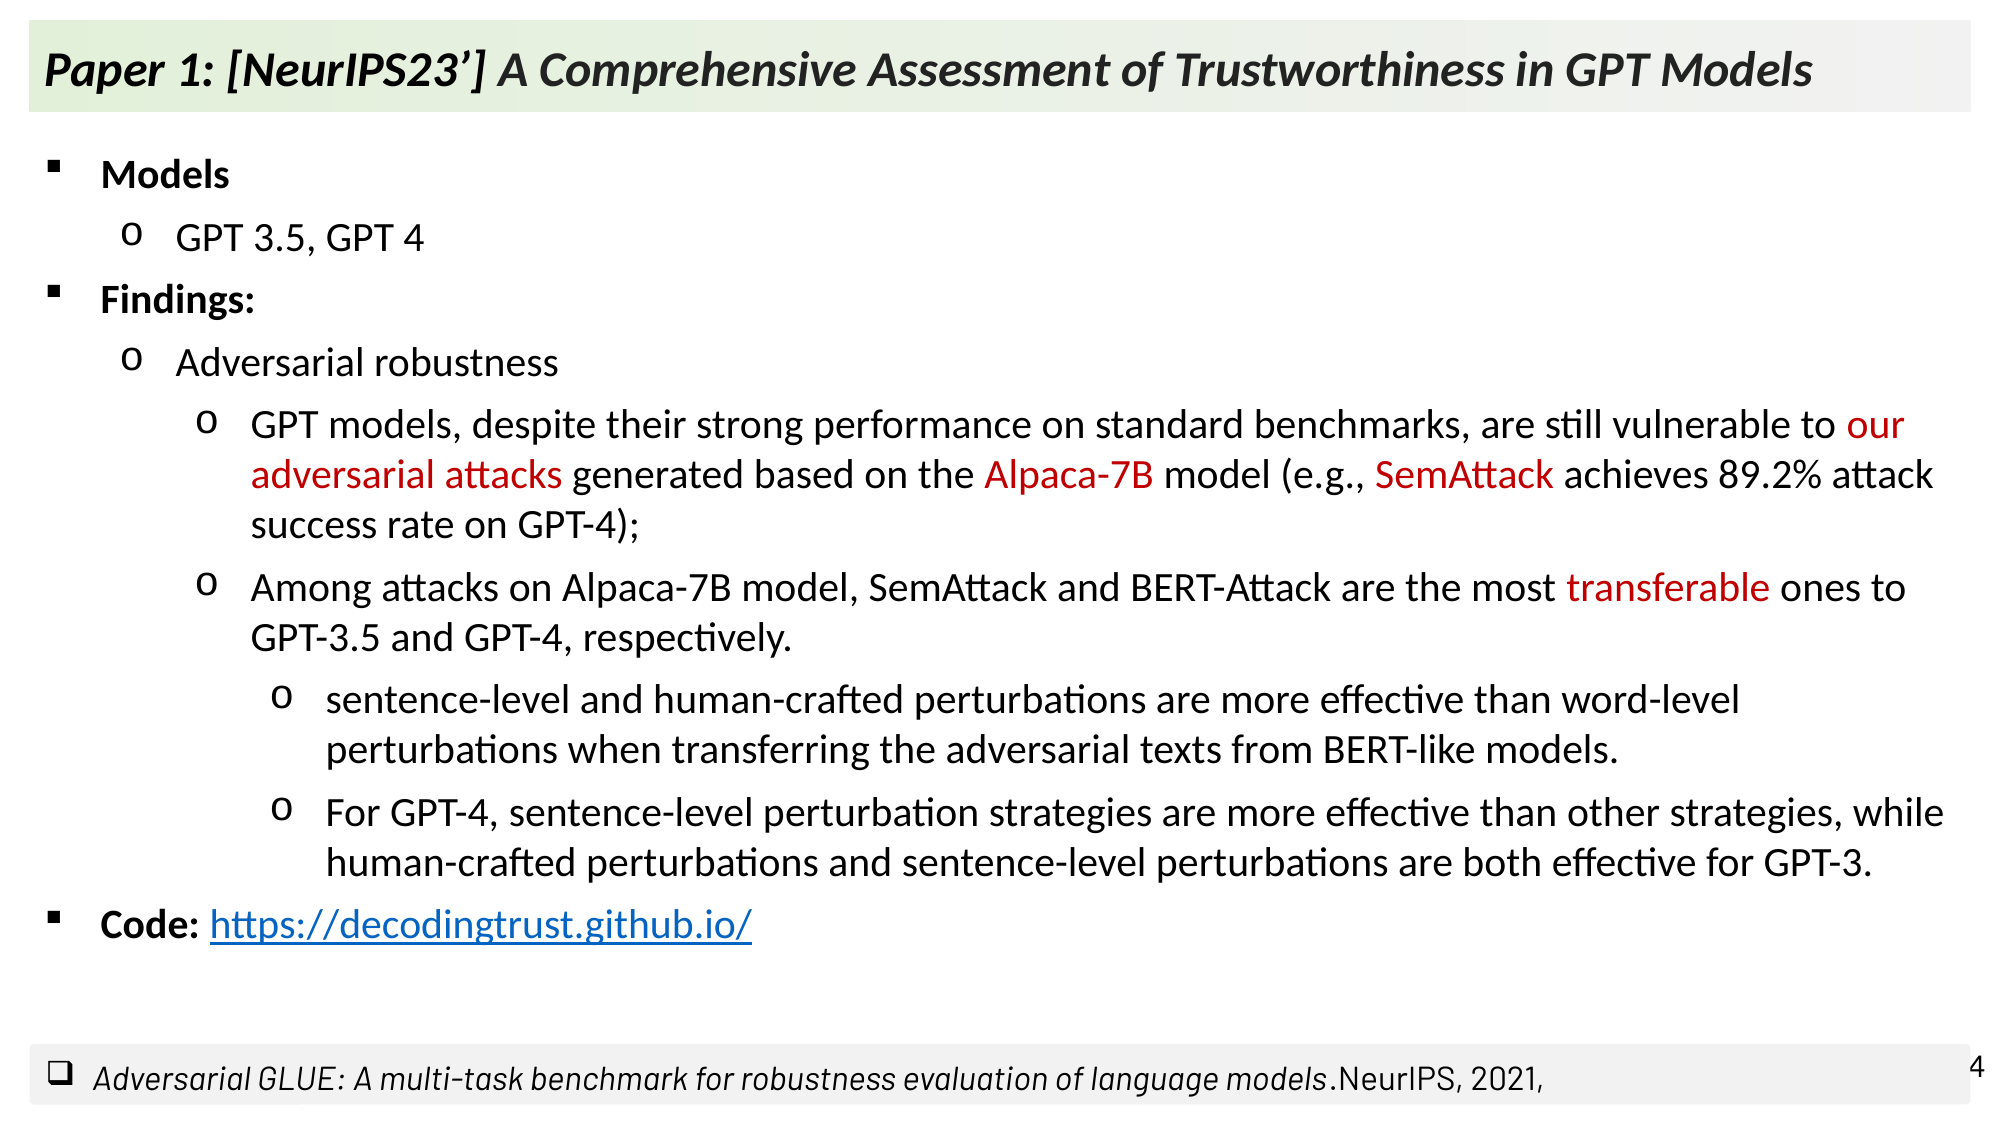

Paper 1: [NeurIPS23’] A Comprehensive Assessment of Trustworthiness in GPT Models
Models
GPT 3.5, GPT 4
Findings:
Adversarial robustness
GPT models, despite their strong performance on standard benchmarks, are still vulnerable to our adversarial attacks generated based on the Alpaca-7B model (e.g., SemAttack achieves 89.2% attack success rate on GPT-4);
Among attacks on Alpaca-7B model, SemAttack and BERT-Attack are the most transferable ones to GPT-3.5 and GPT-4, respectively.
sentence-level and human-crafted perturbations are more effective than word-level perturbations when transferring the adversarial texts from BERT-like models.
For GPT-4, sentence-level perturbation strategies are more effective than other strategies, while human-crafted perturbations and sentence-level perturbations are both effective for GPT-3.
Code: https://decodingtrust.github.io/
84
Adversarial GLUE: A multi-task benchmark for robustness evaluation of language models.NeurIPS, 2021,